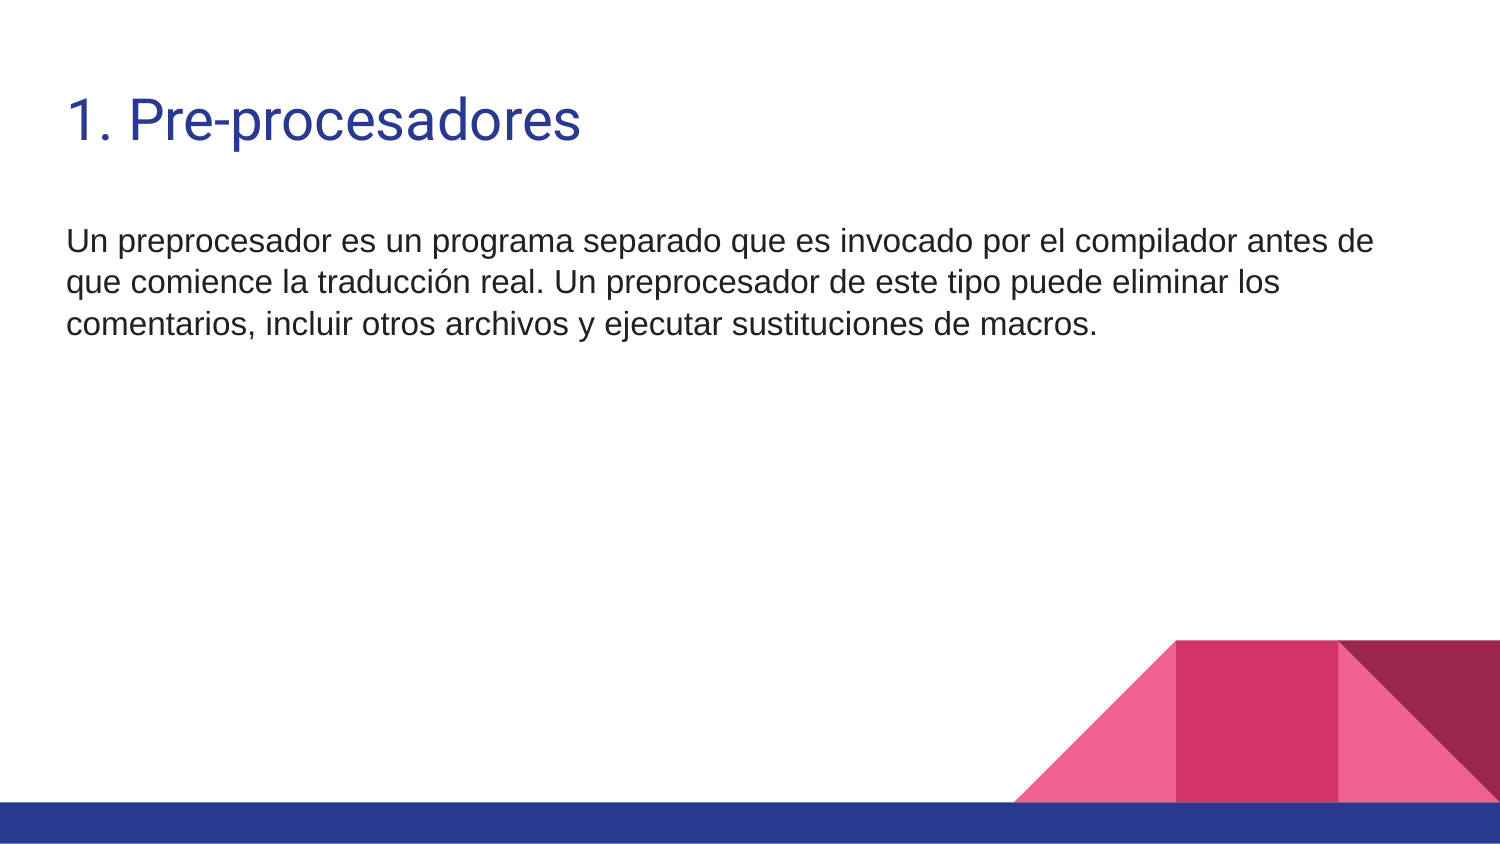

# 1. Pre-procesadores
Un preprocesador es un programa separado que es invocado por el compilador antes de que comience la traducción real. Un preprocesador de este tipo puede eliminar los comentarios, incluir otros archivos y ejecutar sustituciones de macros.